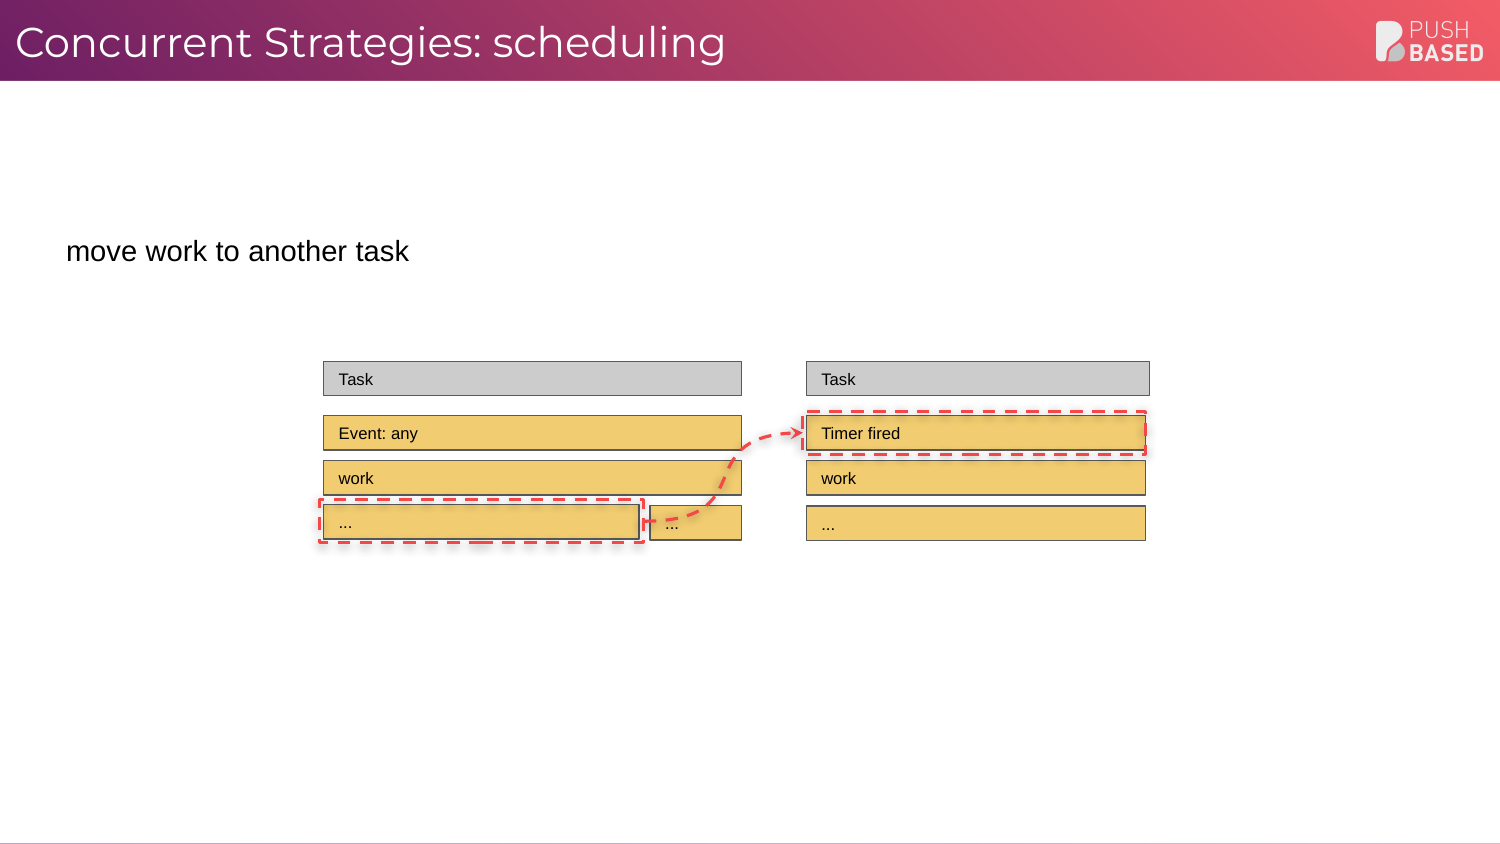

# Concurrent Strategies: scheduling
move work to another task
Task
Task

Timer fired
Event: any
work
work

...
...
...